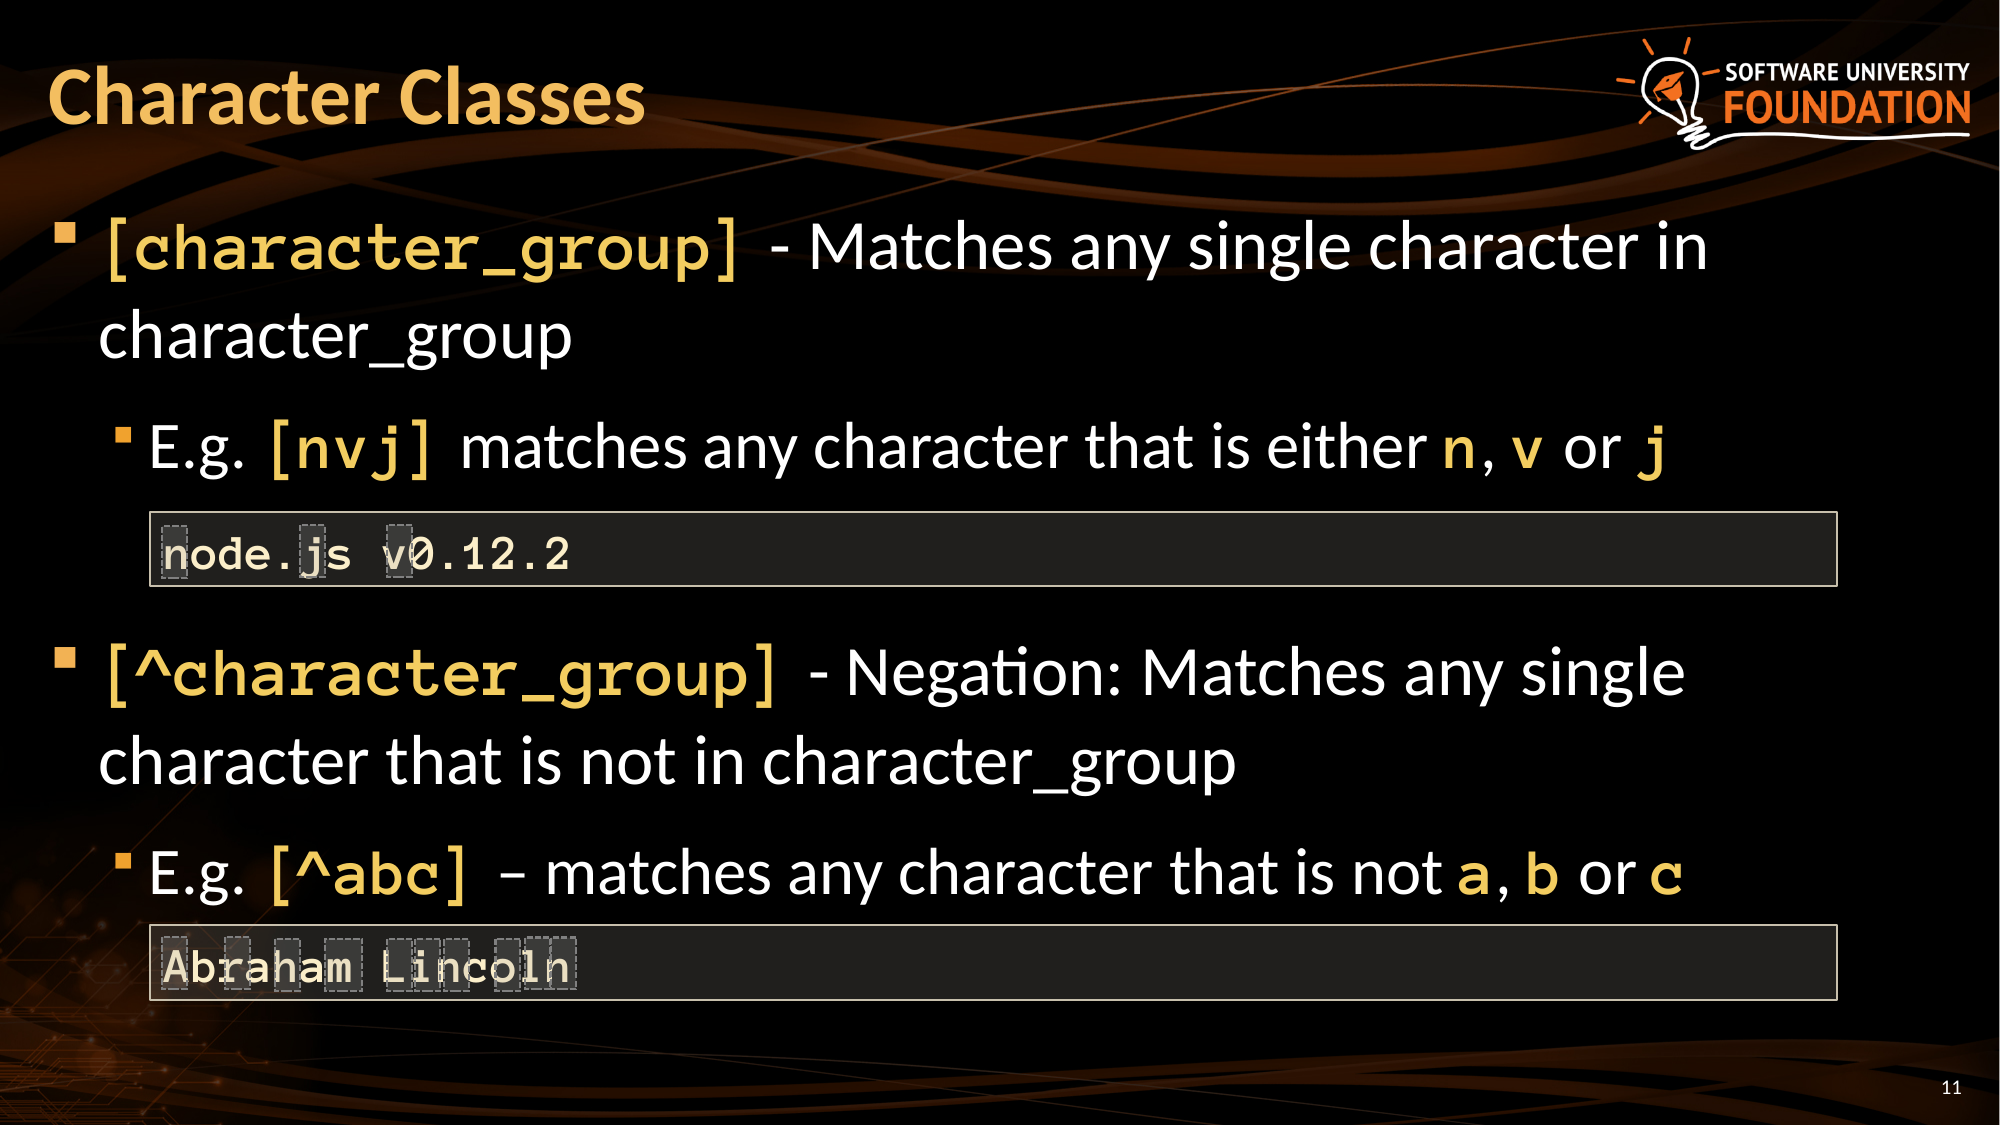

# Character Classes
[character_group] - Matches any single character in character_group
E.g. [nvj] matches any character that is either n, v or j

[^character_group] - Negation: Matches any single character that is not in character_group
E.g. [^abc] – matches any character that is not a, b or c
node.js v0.12.2

Abraham Lincoln

11